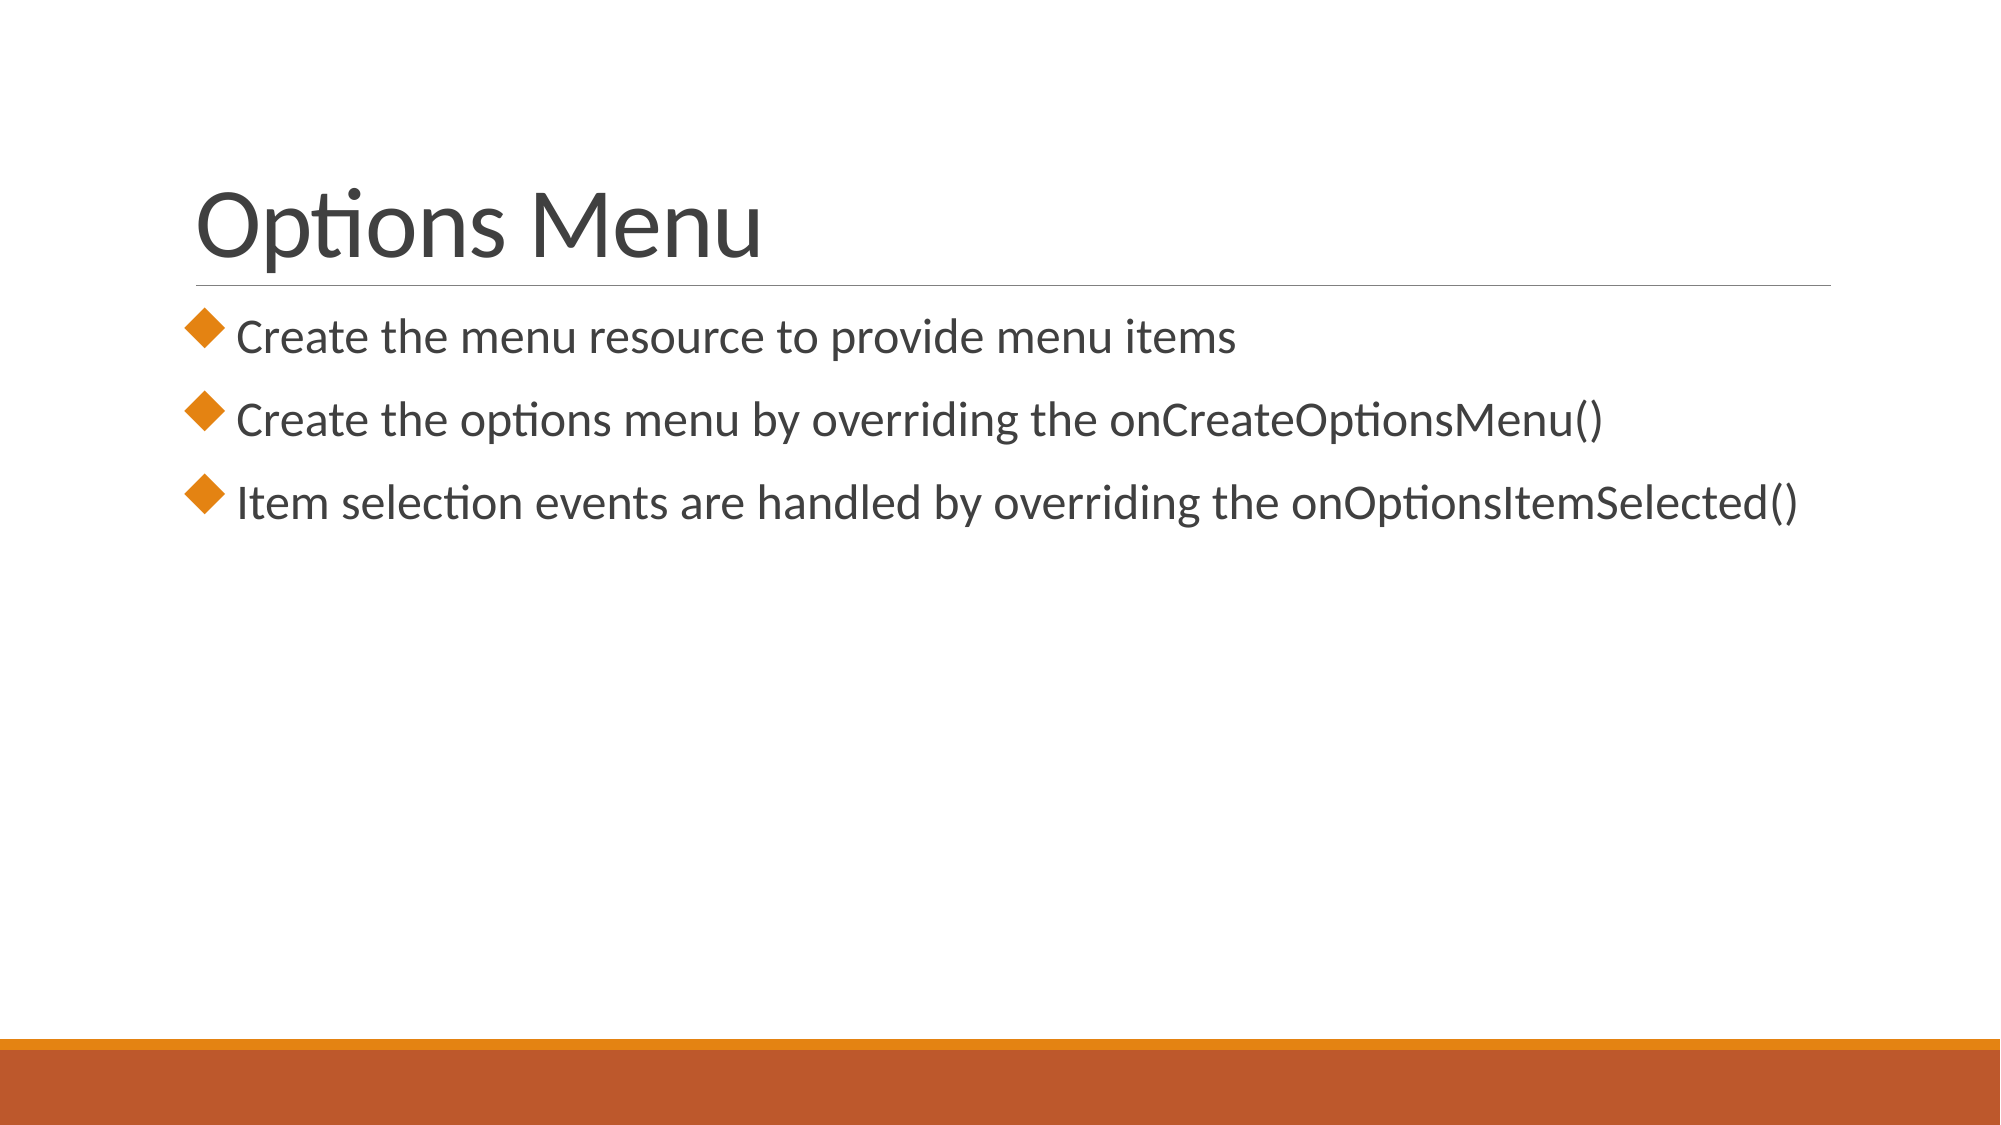

# Options Menu
Create the menu resource to provide menu items
Create the options menu by overriding the onCreateOptionsMenu()
Item selection events are handled by overriding the onOptionsItemSelected()